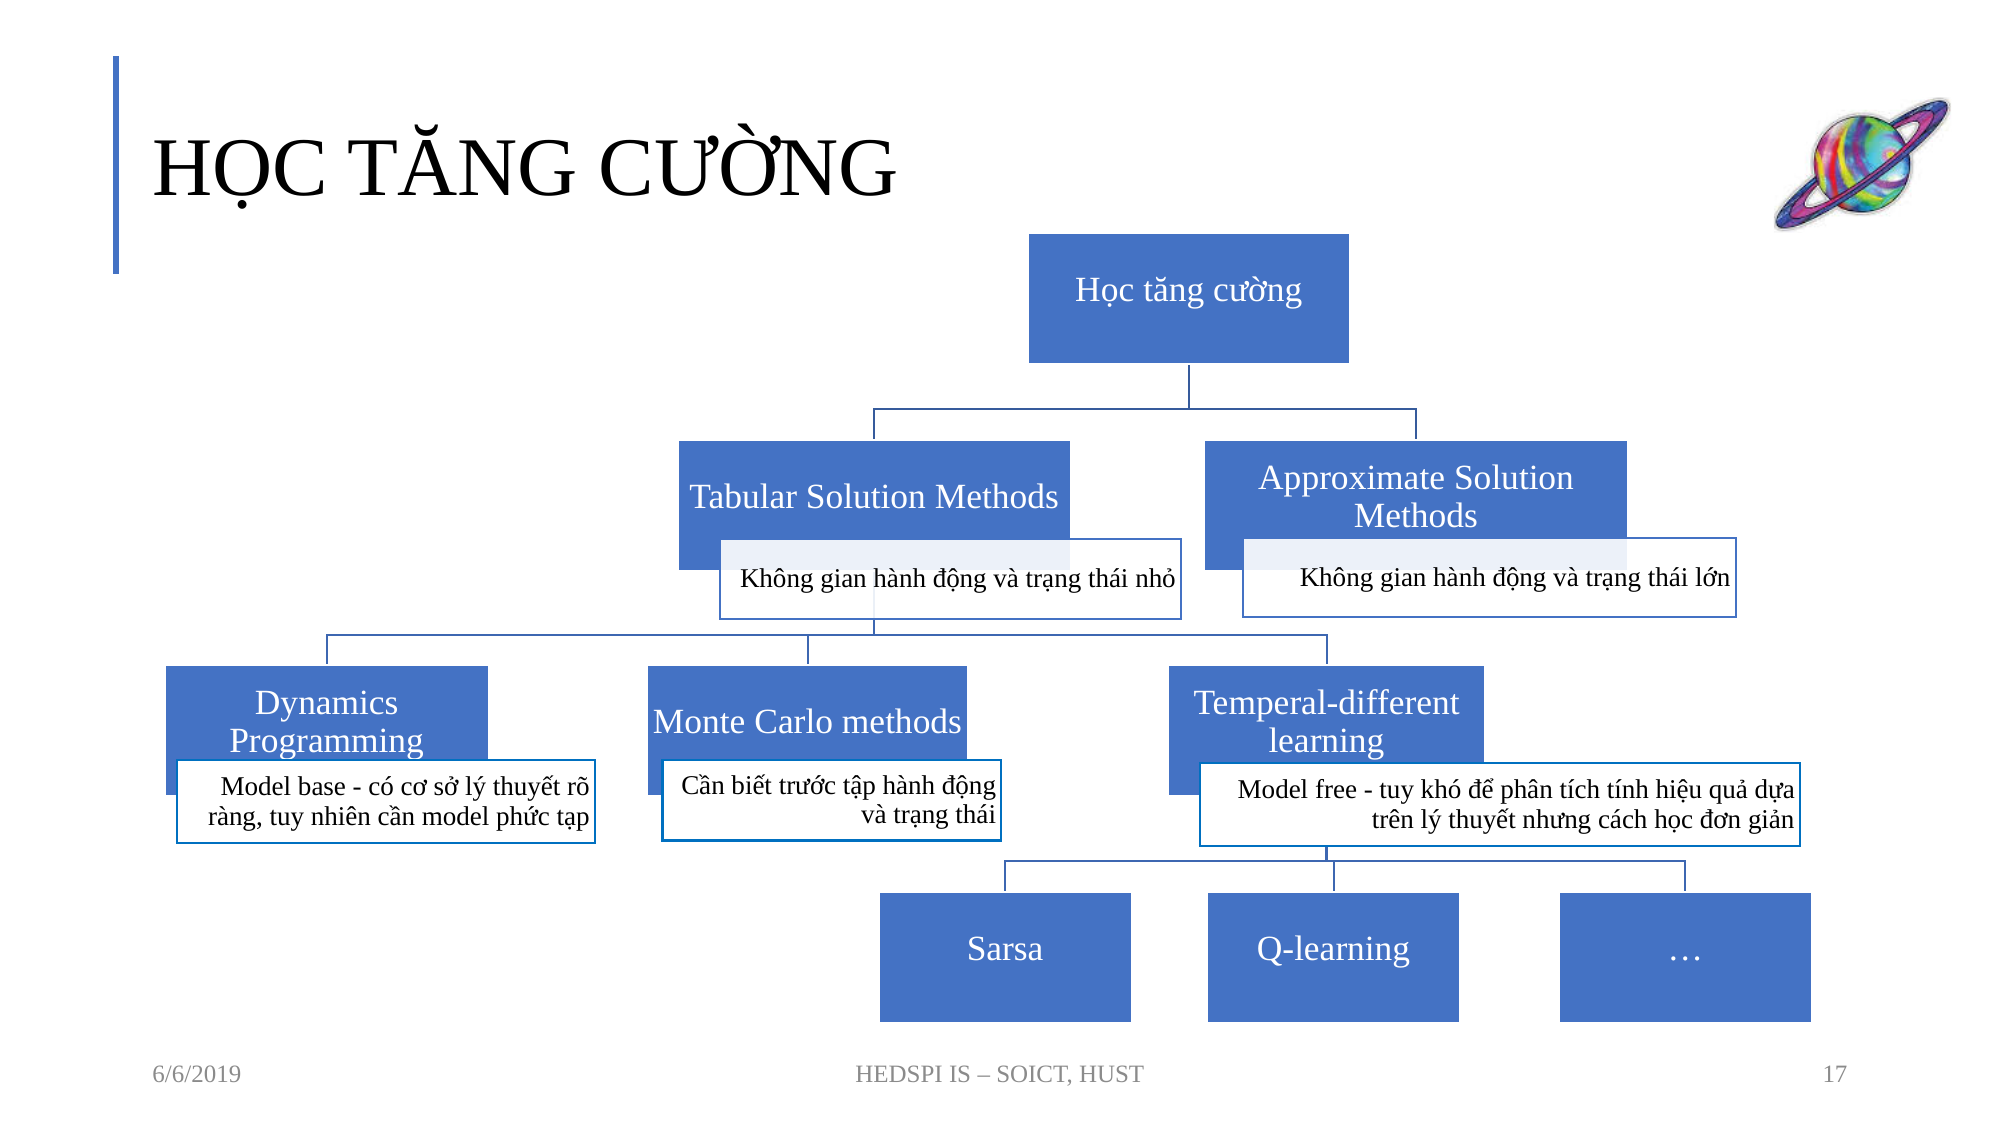

# HỌC TĂNG CƯỜNG
Học tăng cường

Tabular Solution Methods
Không gian hành động và trạng thái nhỏ
Dynamics Programming
Model base - có cơ sở lý thuyết rõ ràng, tuy nhiên cần model phức tạp
Monte Carlo methods
Cần biết trước tập hành động và trạng thái
Temperal-different learning
Model free - tuy khó để phân tích tính hiệu quả dựa trên lý thuyết nhưng cách học đơn giản
Sarsa

Q-learning

…

Approximate Solution Methods
Không gian hành động và trạng thái lớn
6/6/2019
HEDSPI IS – SOICT, HUST
17